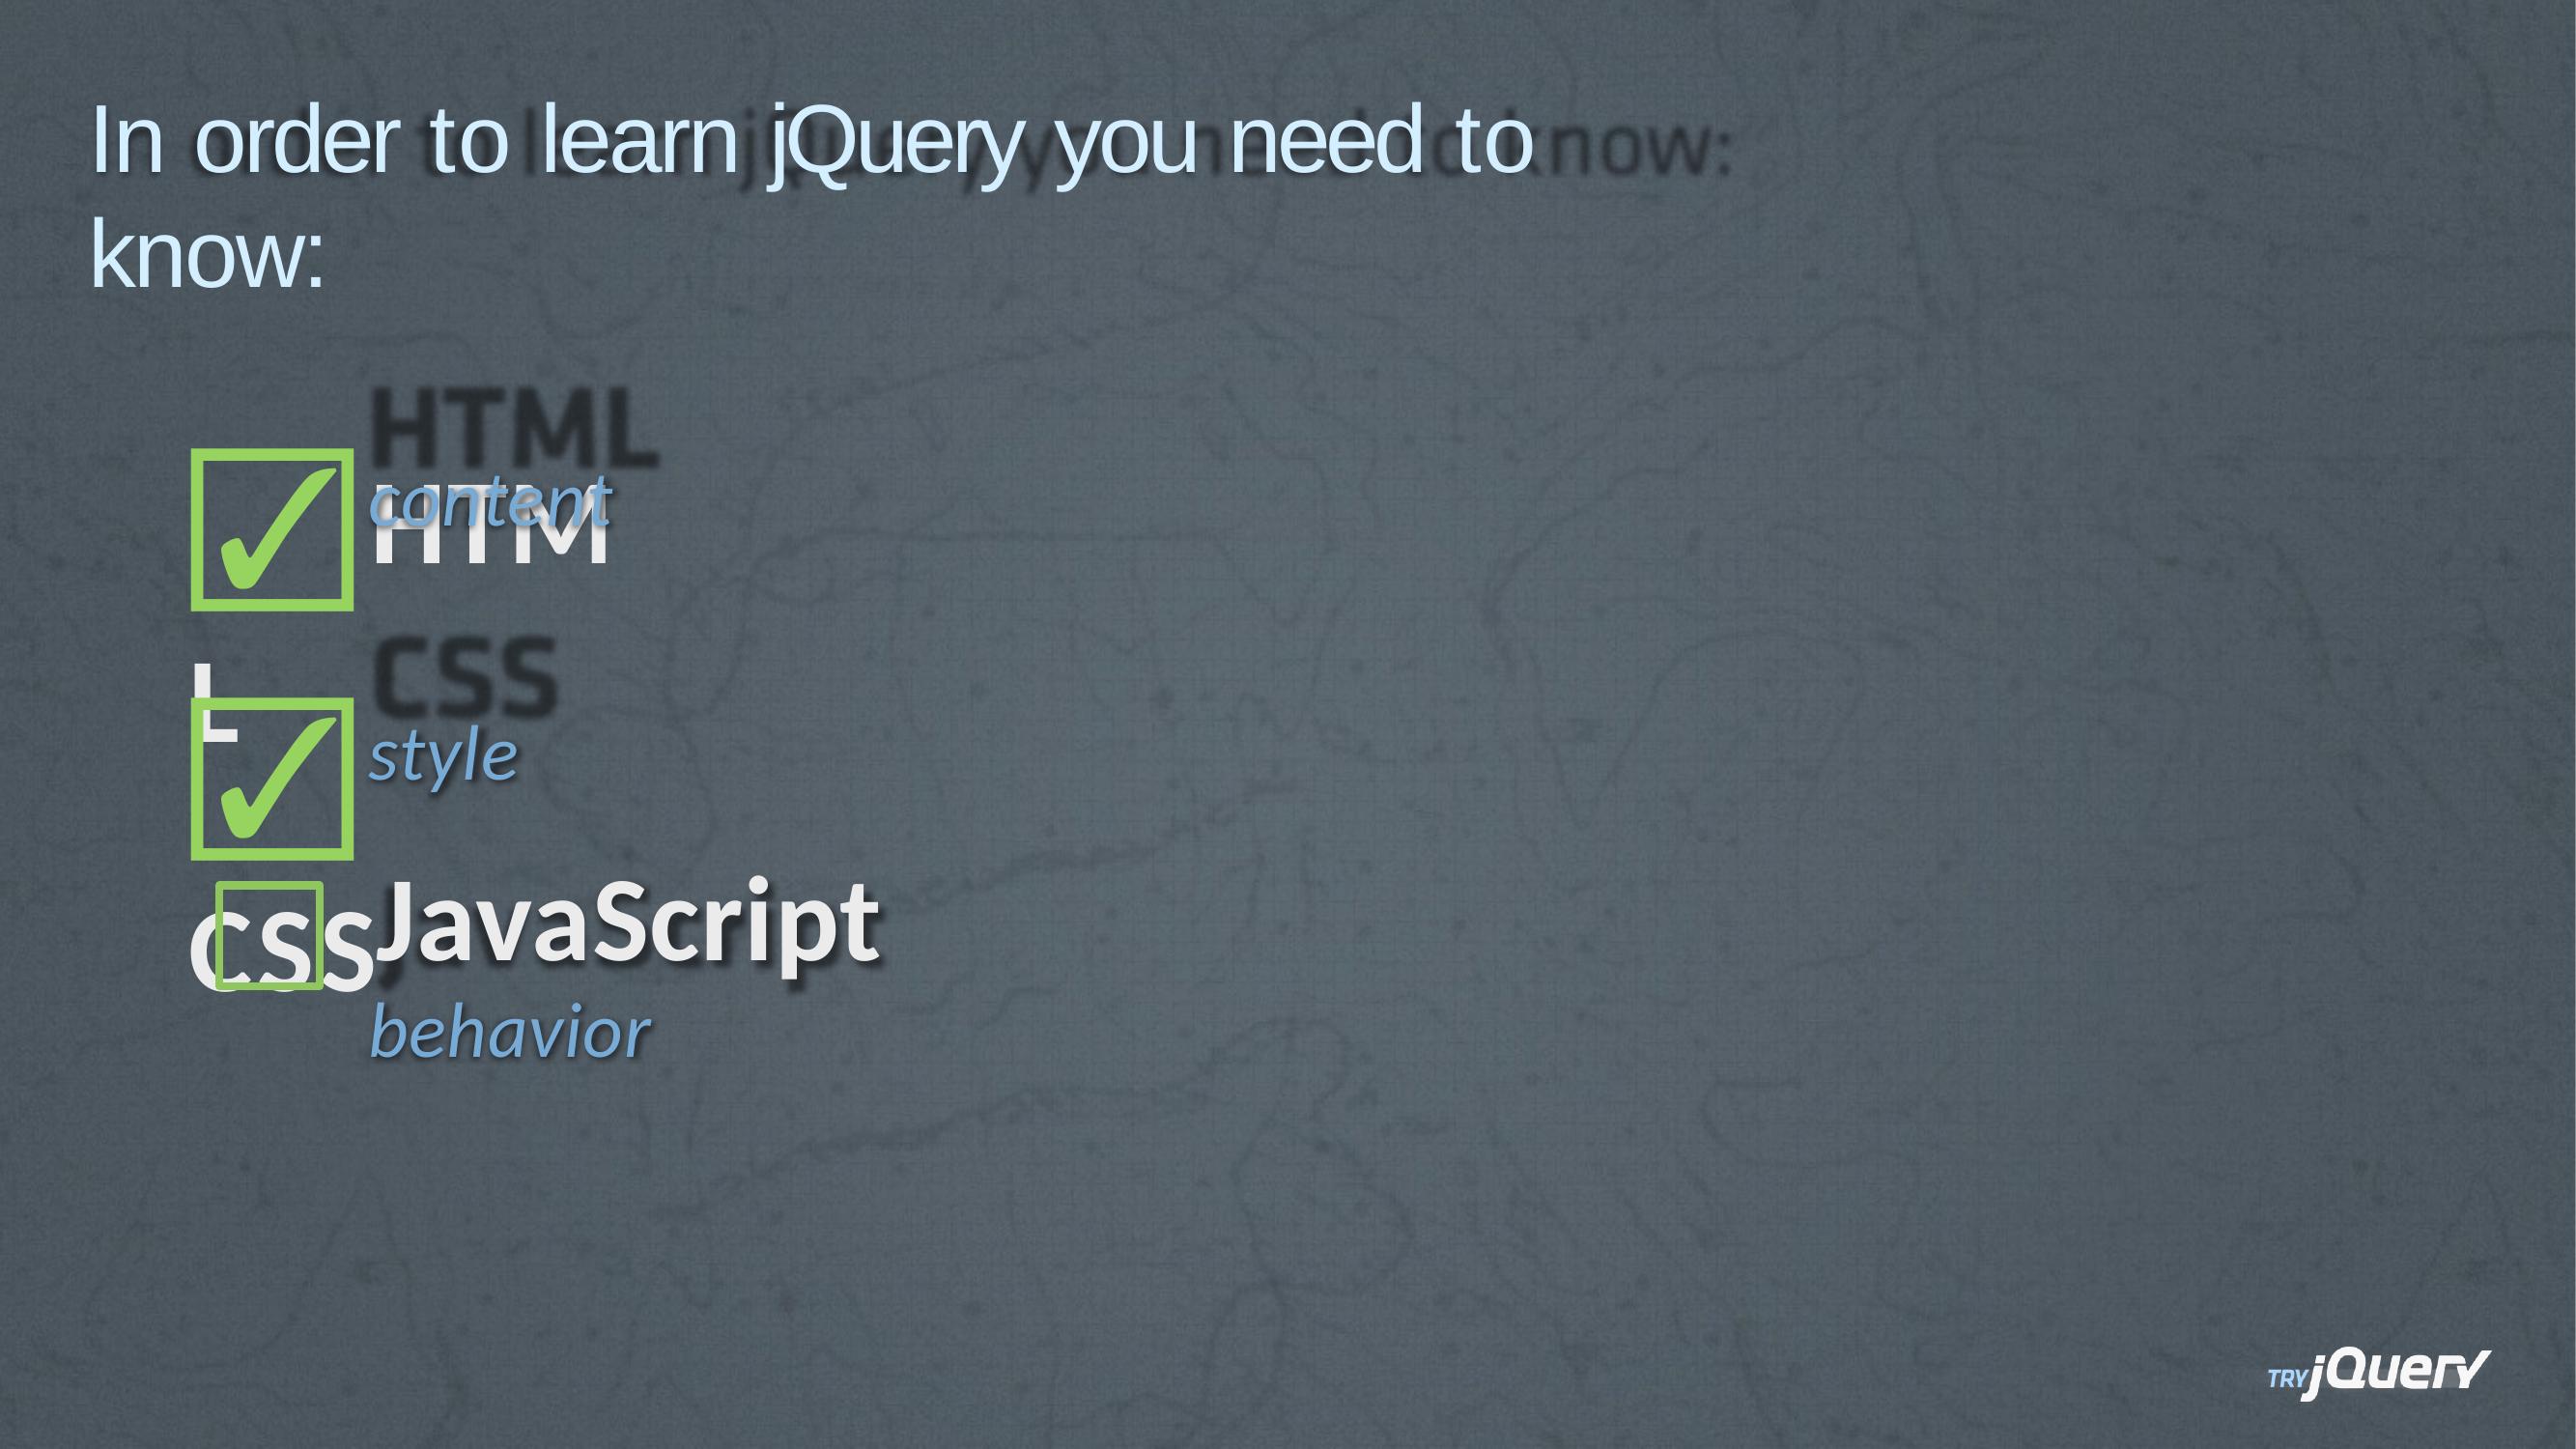

In order to learn jQuery you need to know:

# ☑HTML

content

☑ CSS

style
JavaScript
behavior